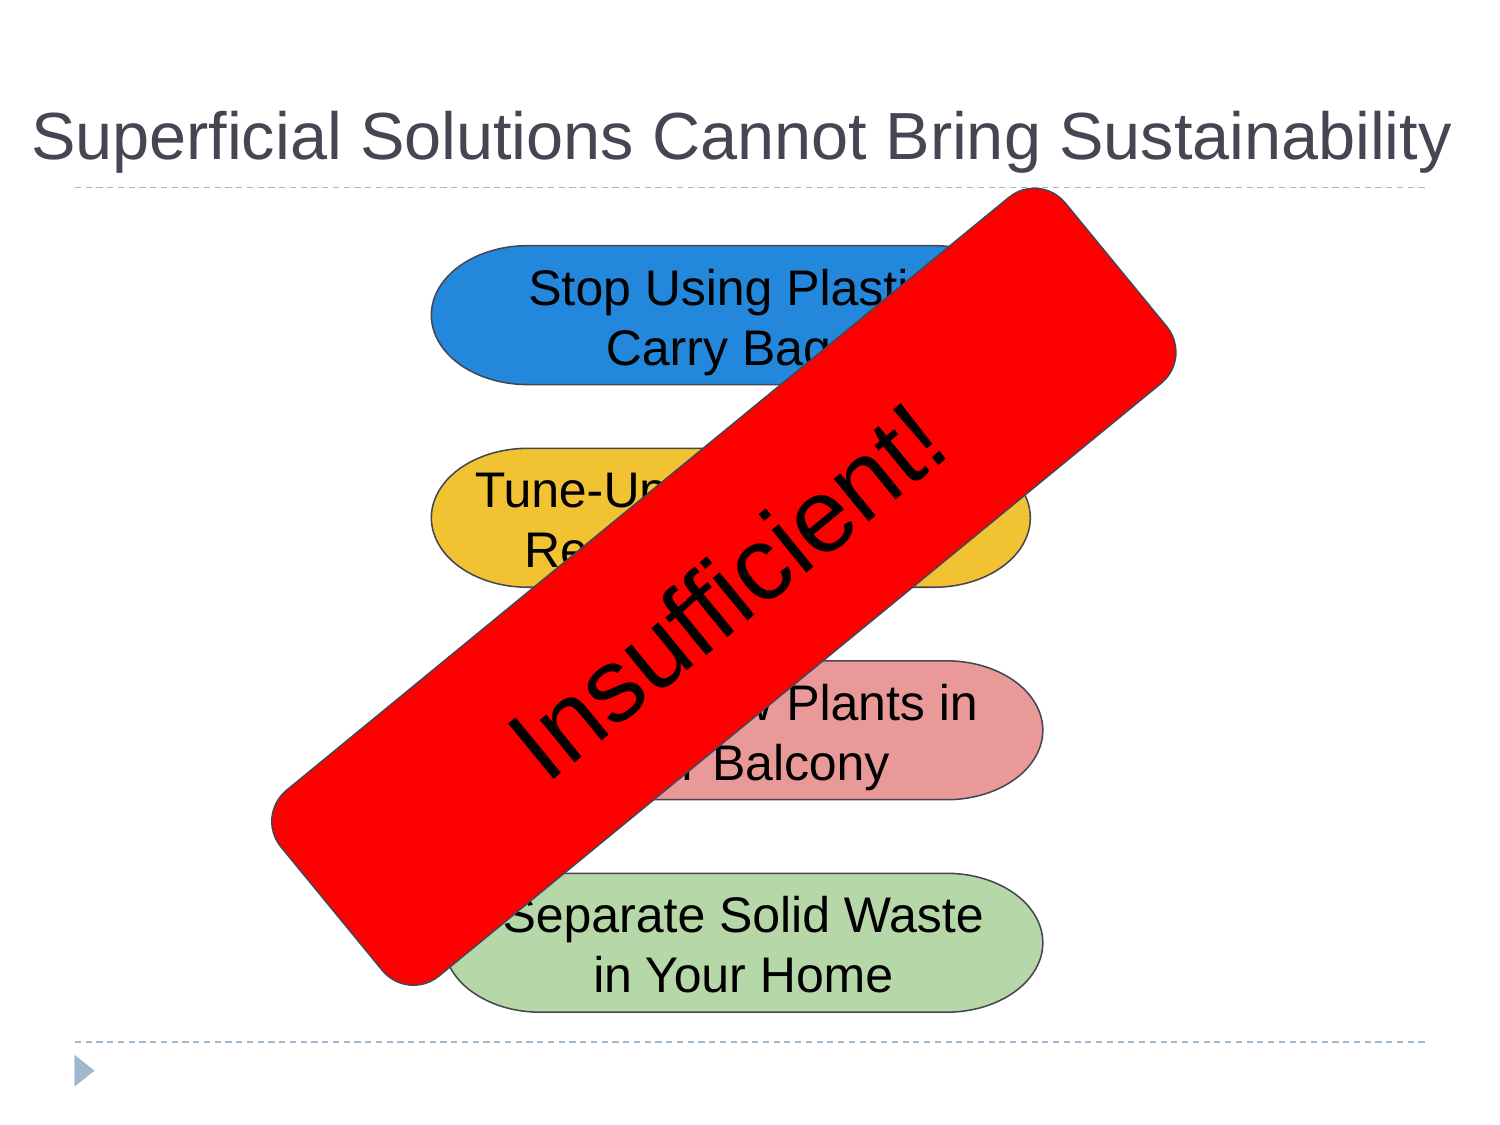

# Superficial Solutions Cannot Bring Sustainability
Stop Using Plastic Carry Bags
Tune-Up Car Engine to Reduce Emissions
Insufficient!
Plant A Few Plants in Your Balcony
Separate Solid Waste in Your Home